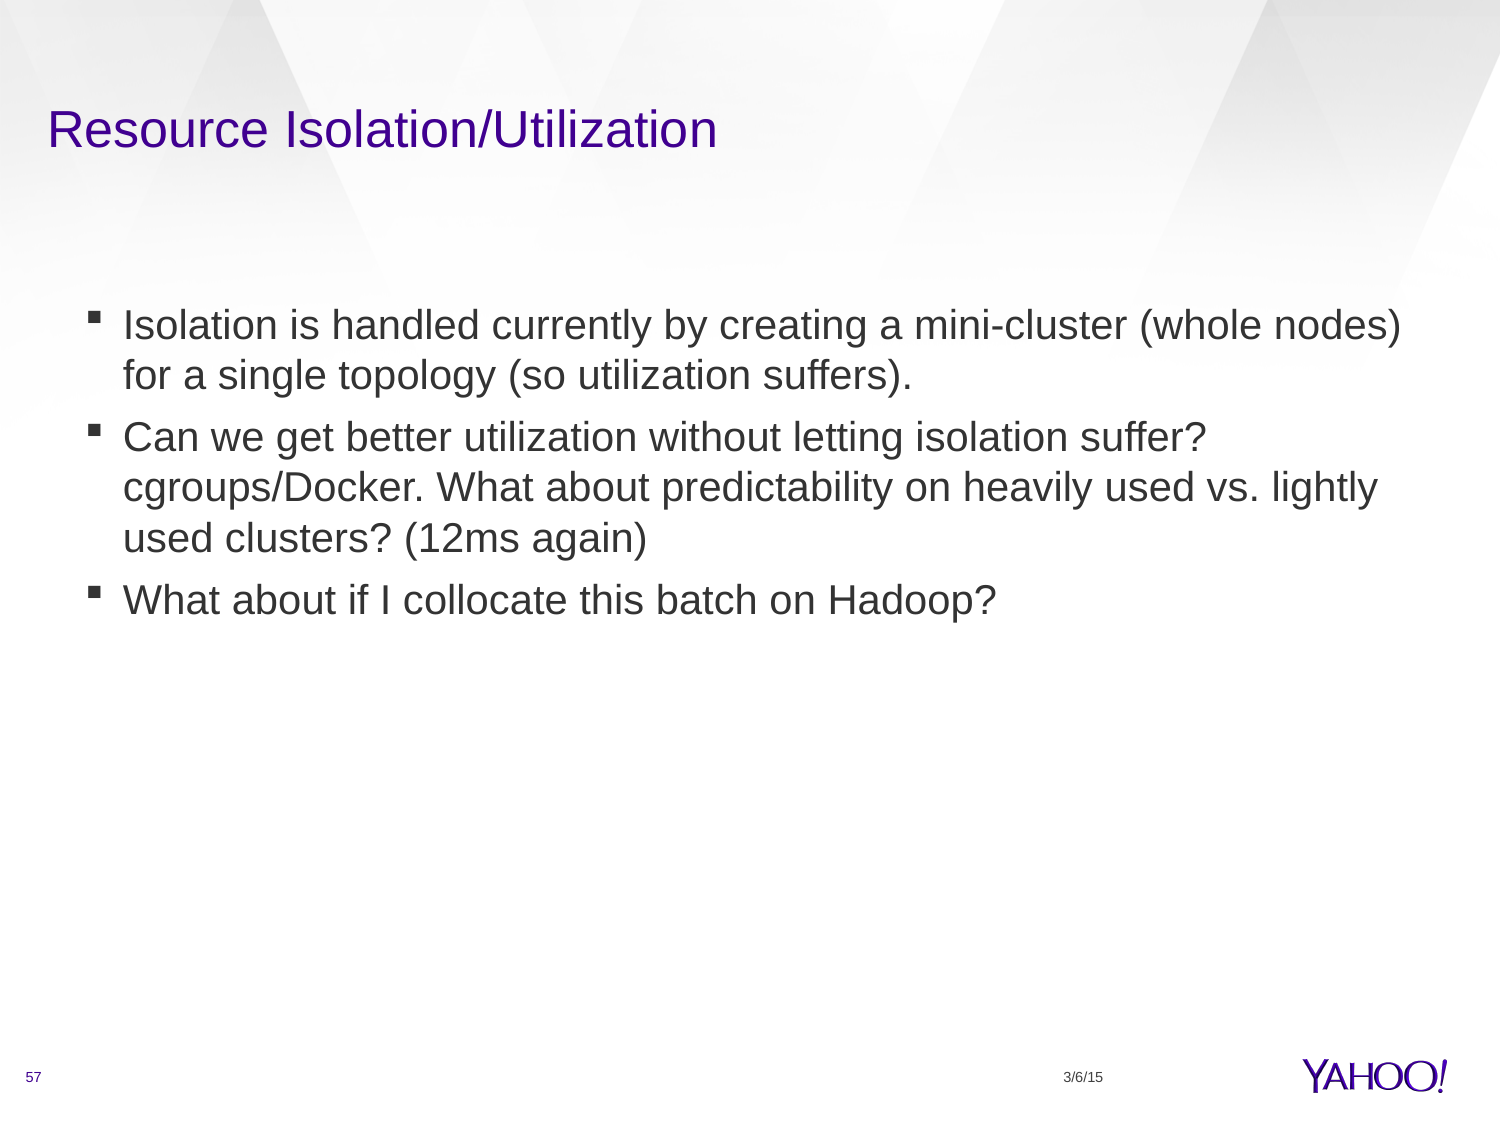

# Resource Isolation/Utilization
Isolation is handled currently by creating a mini-cluster (whole nodes) for a single topology (so utilization suffers).
Can we get better utilization without letting isolation suffer?  cgroups/Docker. What about predictability on heavily used vs. lightly used clusters? (12ms again)
What about if I collocate this batch on Hadoop?
57
3/6/15